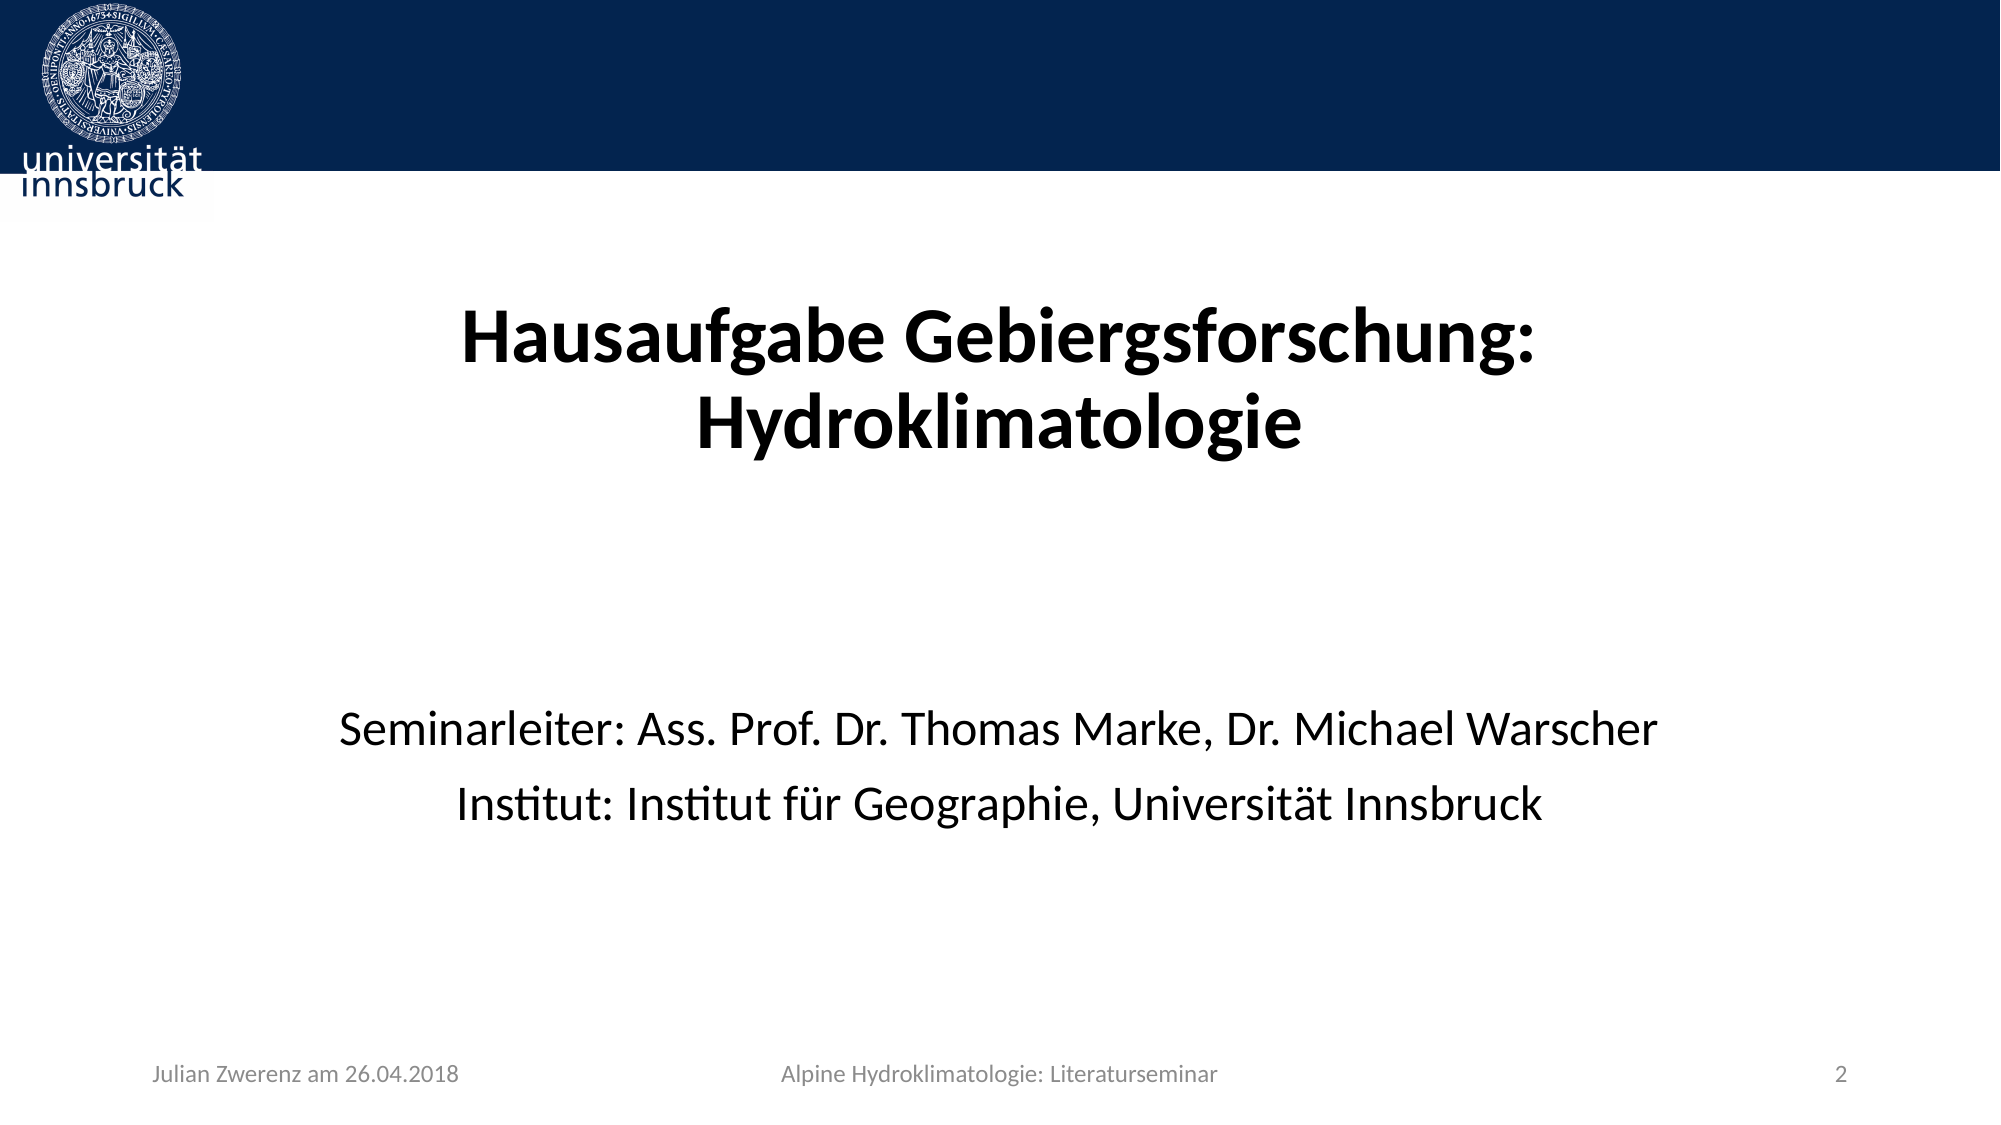

# Hausaufgabe Gebiergsforschung: Hydroklimatologie

Seminarleiter: Ass. Prof. Dr. Thomas Marke, Dr. Michael Warscher
Institut: Institut für Geographie, Universität Innsbruck
Julian Zwerenz am 26.04.2018
Alpine Hydroklimatologie: Literaturseminar
2